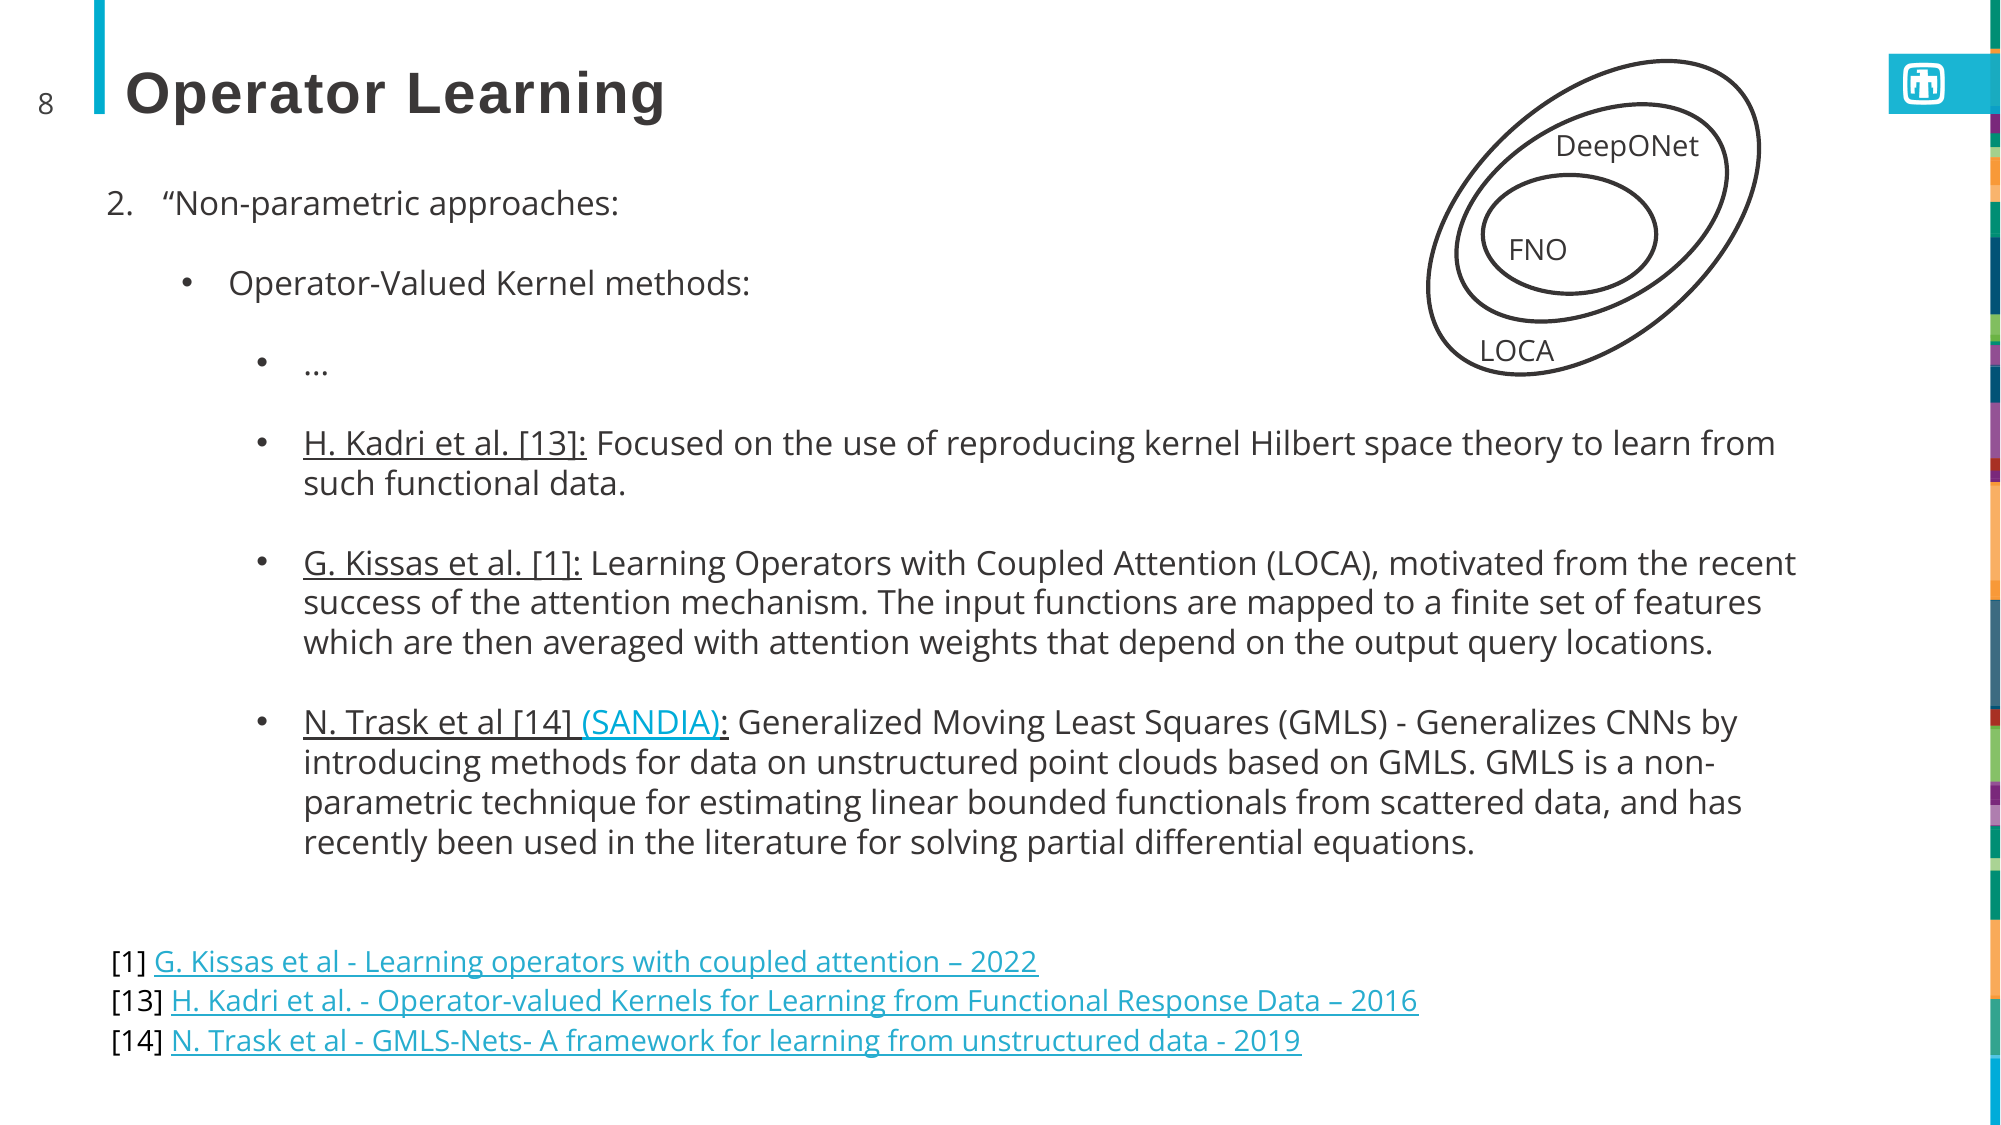

8
# Operator Learning

DeepONet
“Non-parametric approaches:
Operator-Valued Kernel methods:

…

H. Kadri et al. [13]: Focused on the use of reproducing kernel Hilbert space theory to learn from such functional data.
G. Kissas et al. [1]: Learning Operators with Coupled Attention (LOCA), motivated from the recent success of the attention mechanism. The input functions are mapped to a finite set of features which are then averaged with attention weights that depend on the output query locations.

N. Trask et al [14] (SANDIA): Generalized Moving Least Squares (GMLS) - Generalizes CNNs by introducing methods for data on unstructured point clouds based on GMLS. GMLS is a non-parametric technique for estimating linear bounded functionals from scattered data, and has recently been used in the literature for solving partial differential equations.

FNO
LOCA
[1] G. Kissas et al - Learning operators with coupled attention – 2022
[13] H. Kadri et al. - Operator-valued Kernels for Learning from Functional Response Data – 2016
[14] N. Trask et al - GMLS-Nets- A framework for learning from unstructured data - 2019